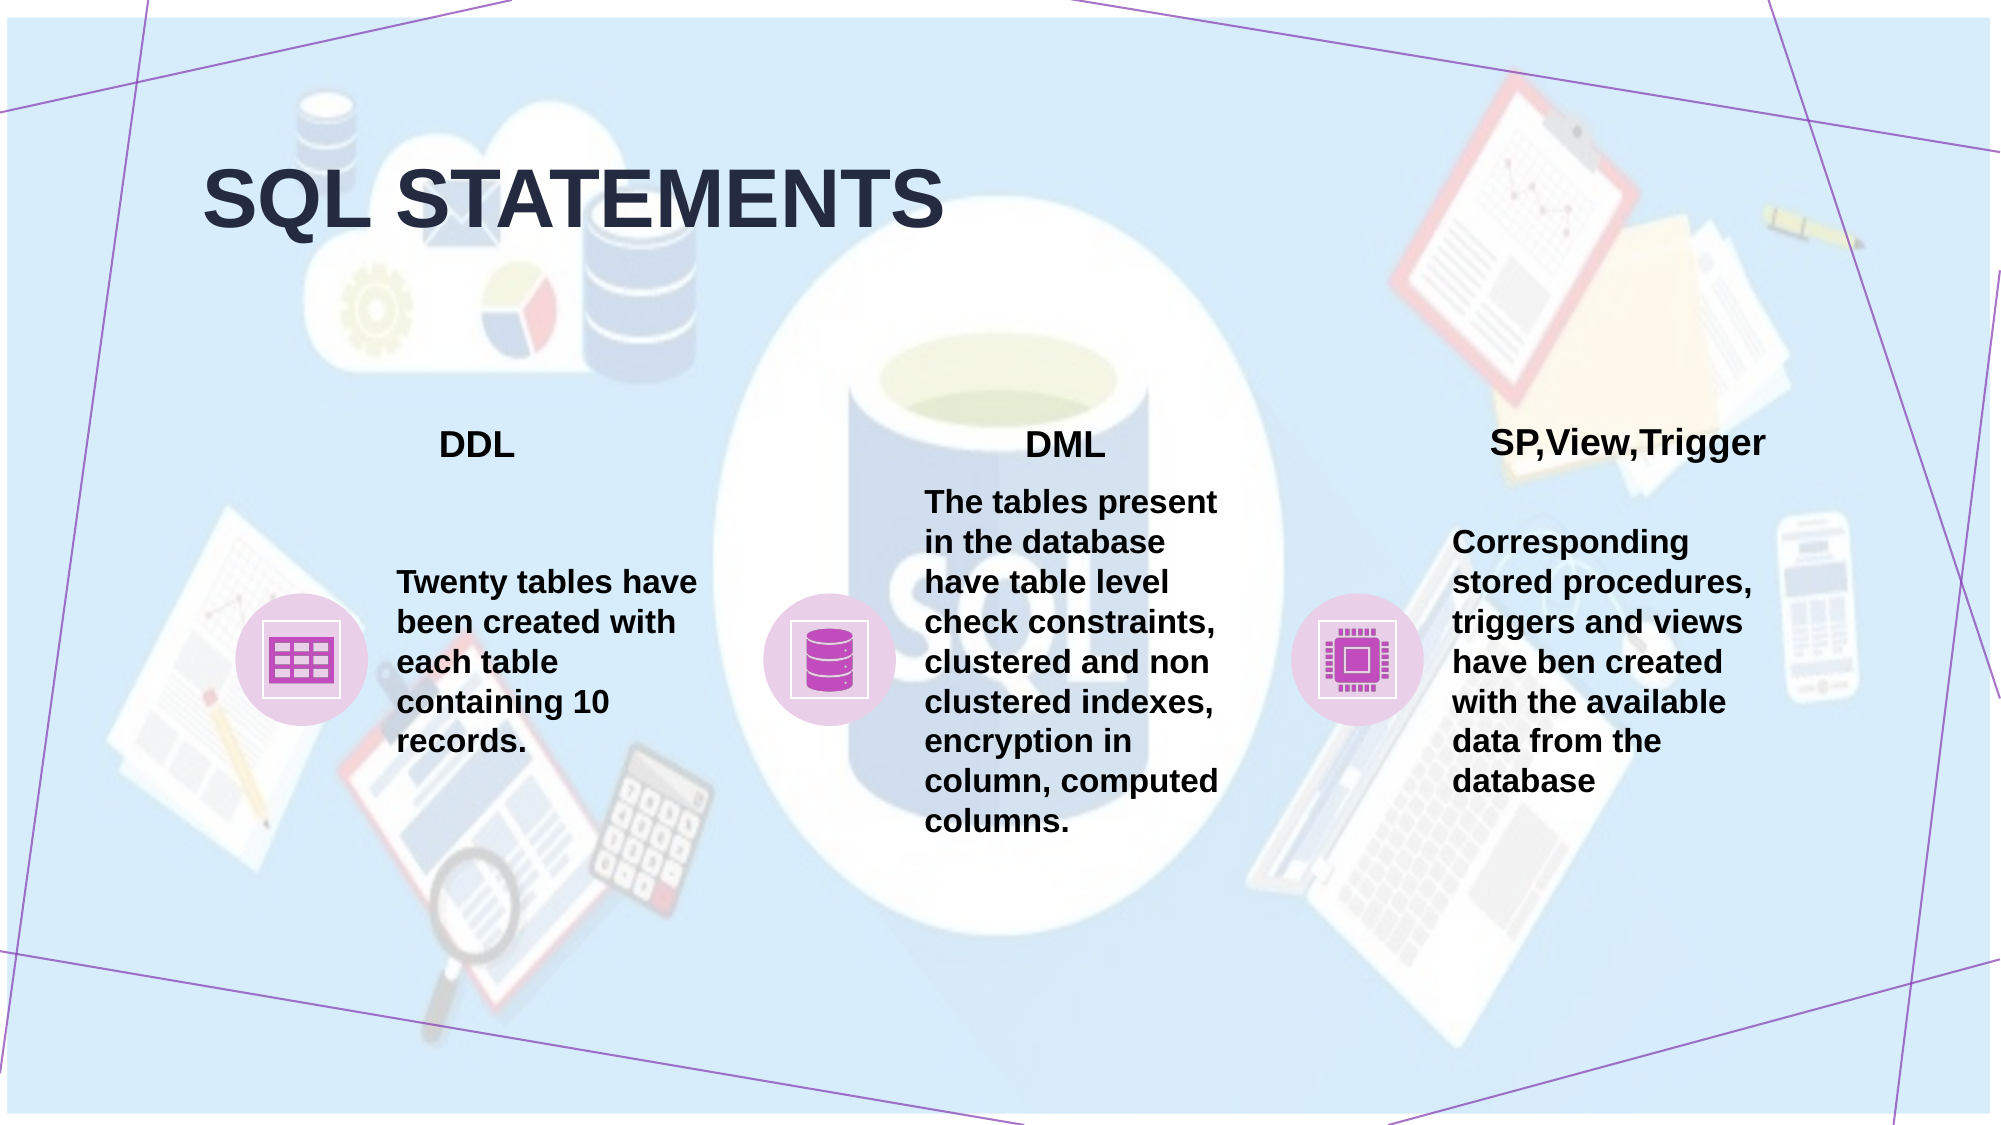

# SQL STATEMENTS
Twenty tables have been created with each table containing 10 records.
The tables present in the database have table level check constraints, clustered and non clustered indexes, encryption in column, computed columns.
Corresponding stored procedures, triggers and views have ben created with the available data from the database
SP,View,Trigger
DML
DDL